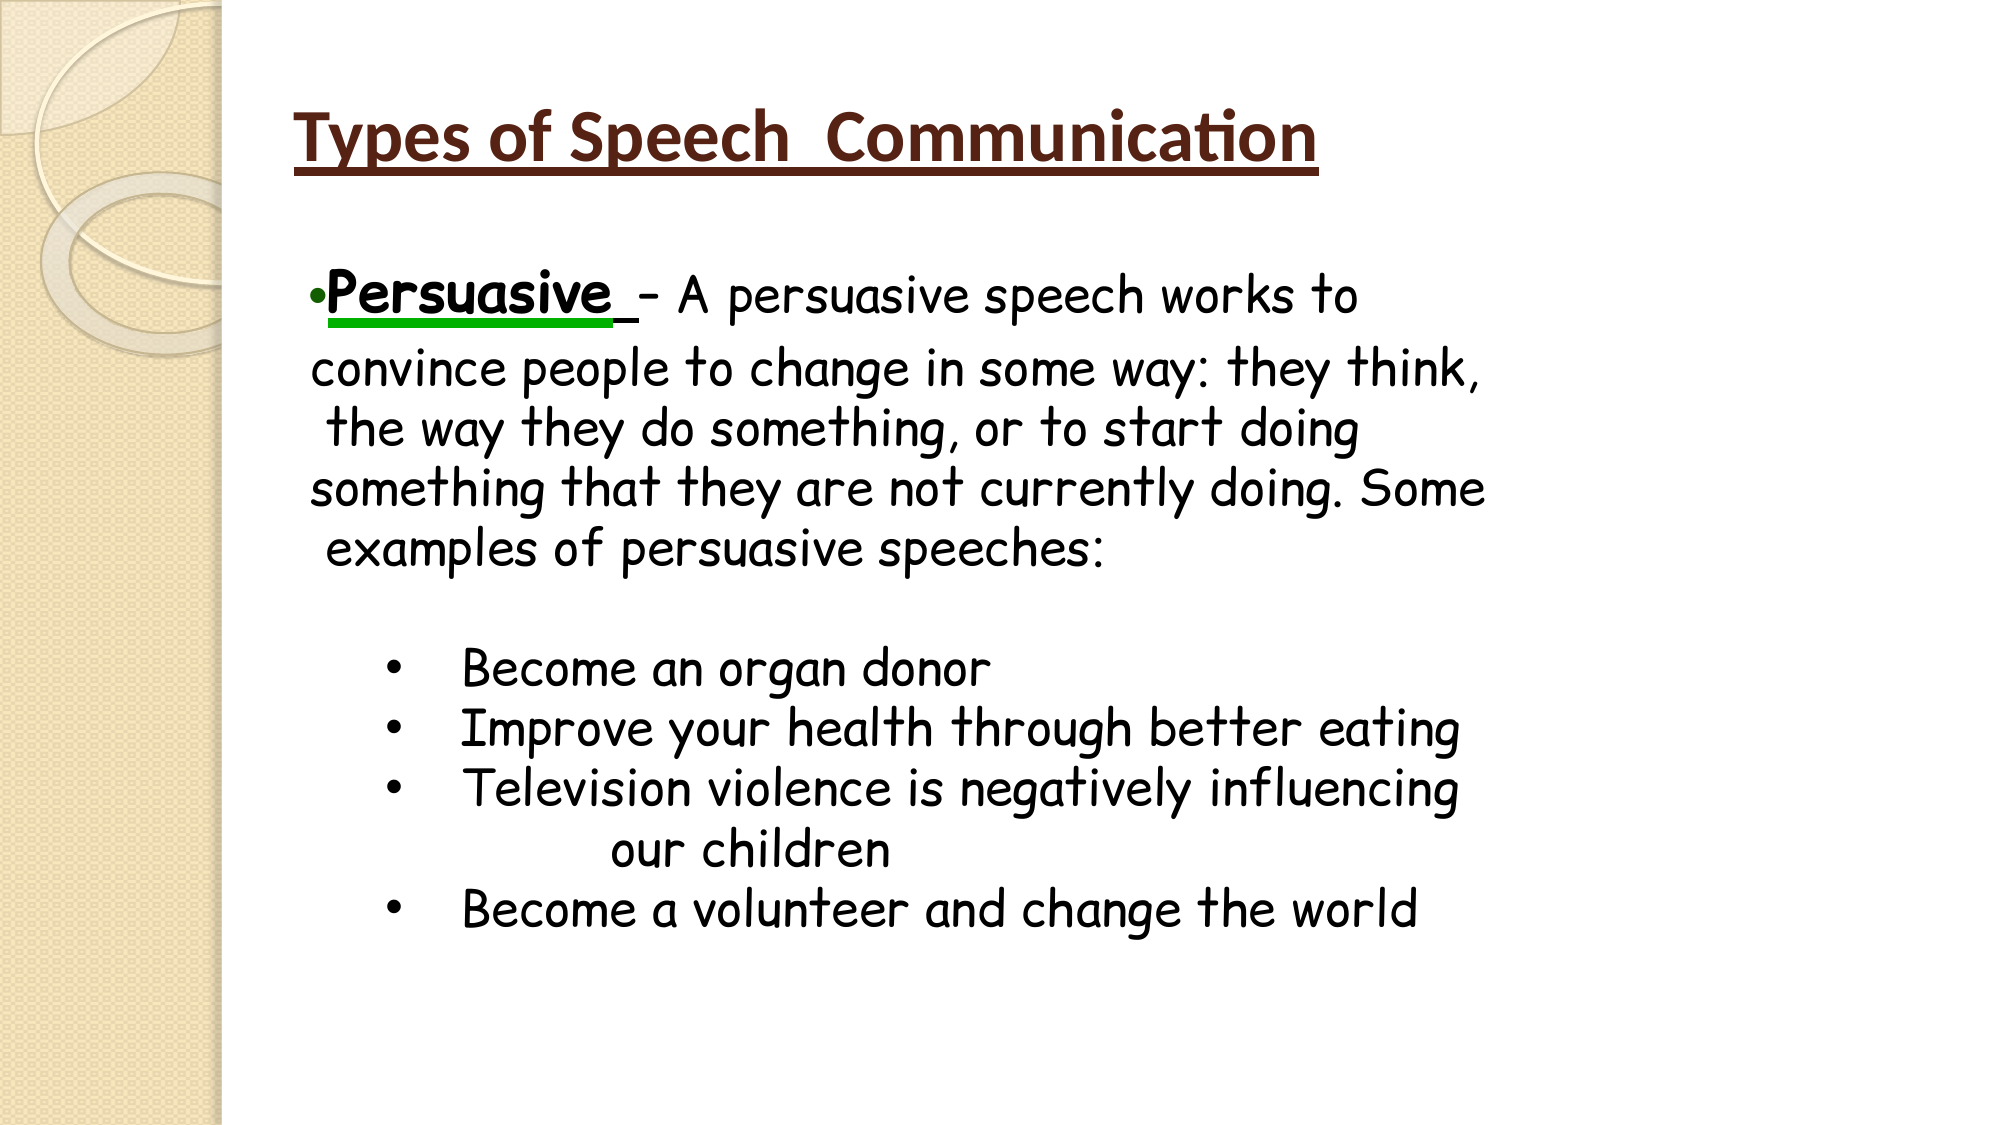

# Types of Speech  Communication
Persuasive – A persuasive speech works to  convince people to change in some way: they think,  the way they do something, or to start doing  something that they are not currently doing. Some  examples of persuasive speeches:
Become an organ donor
Improve your health through better eating
Television violence is negatively influencing
our children
Become a volunteer and change the world